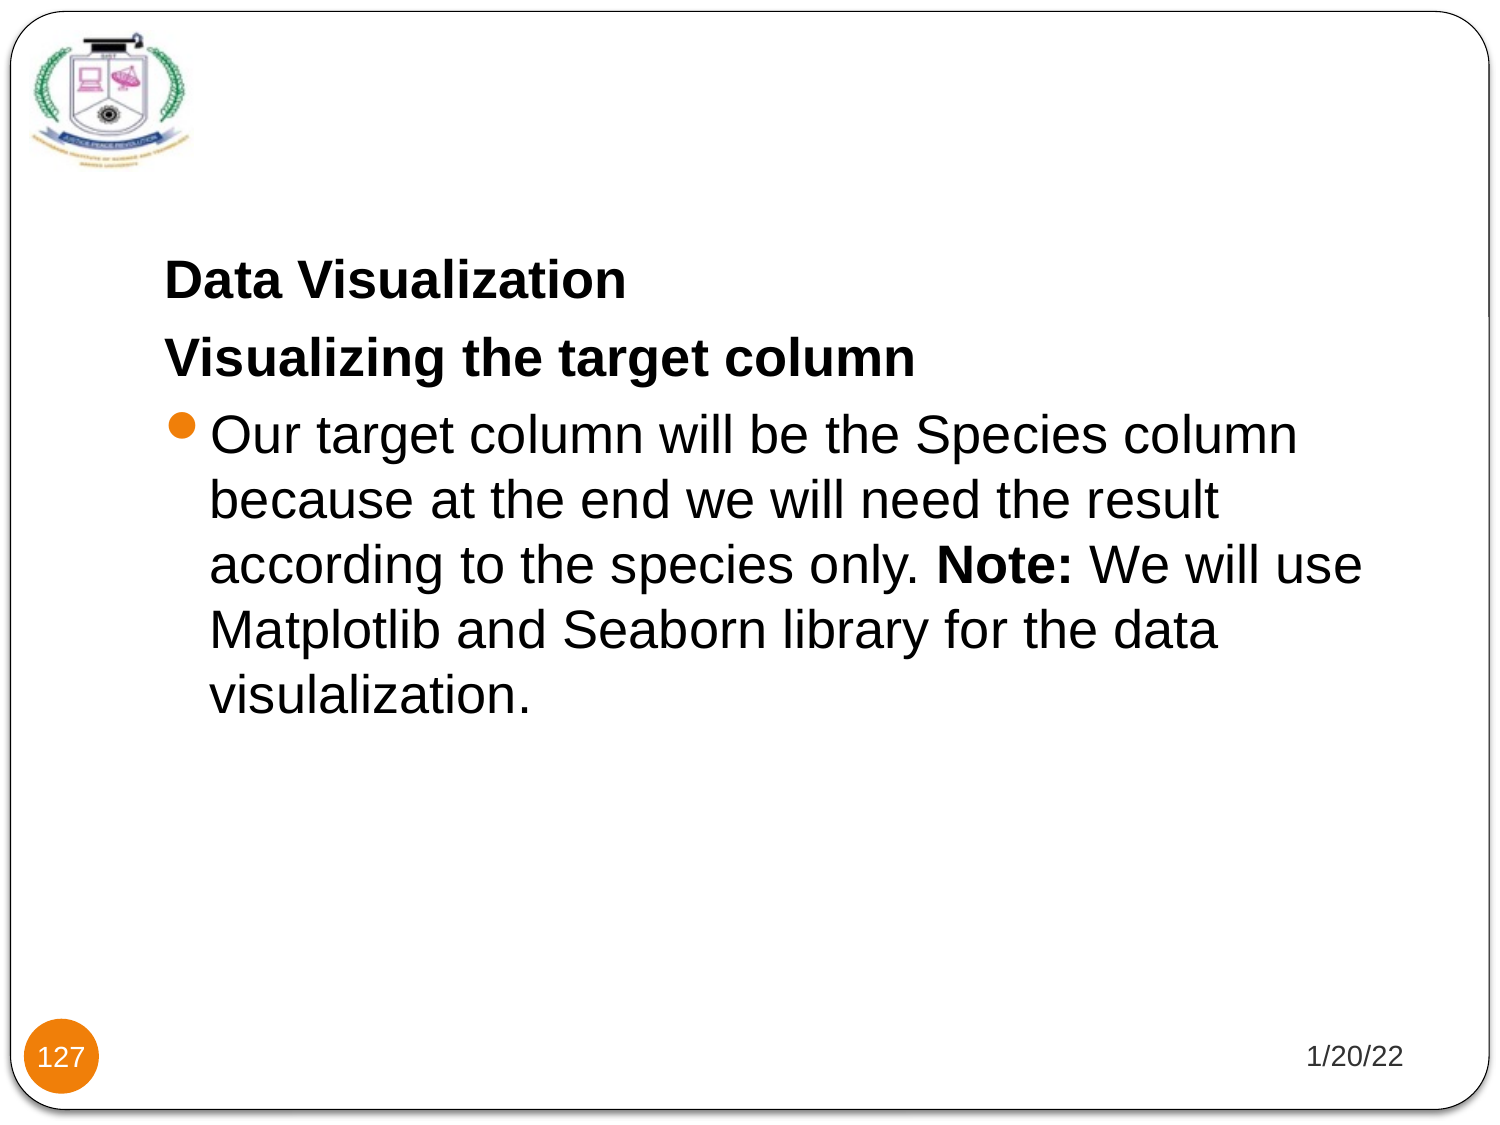

#
Data Visualization
Visualizing the target column
Our target column will be the Species column because at the end we will need the result according to the species only. Note: We will use Matplotlib and Seaborn library for the data visulalization.

1/20/22
127